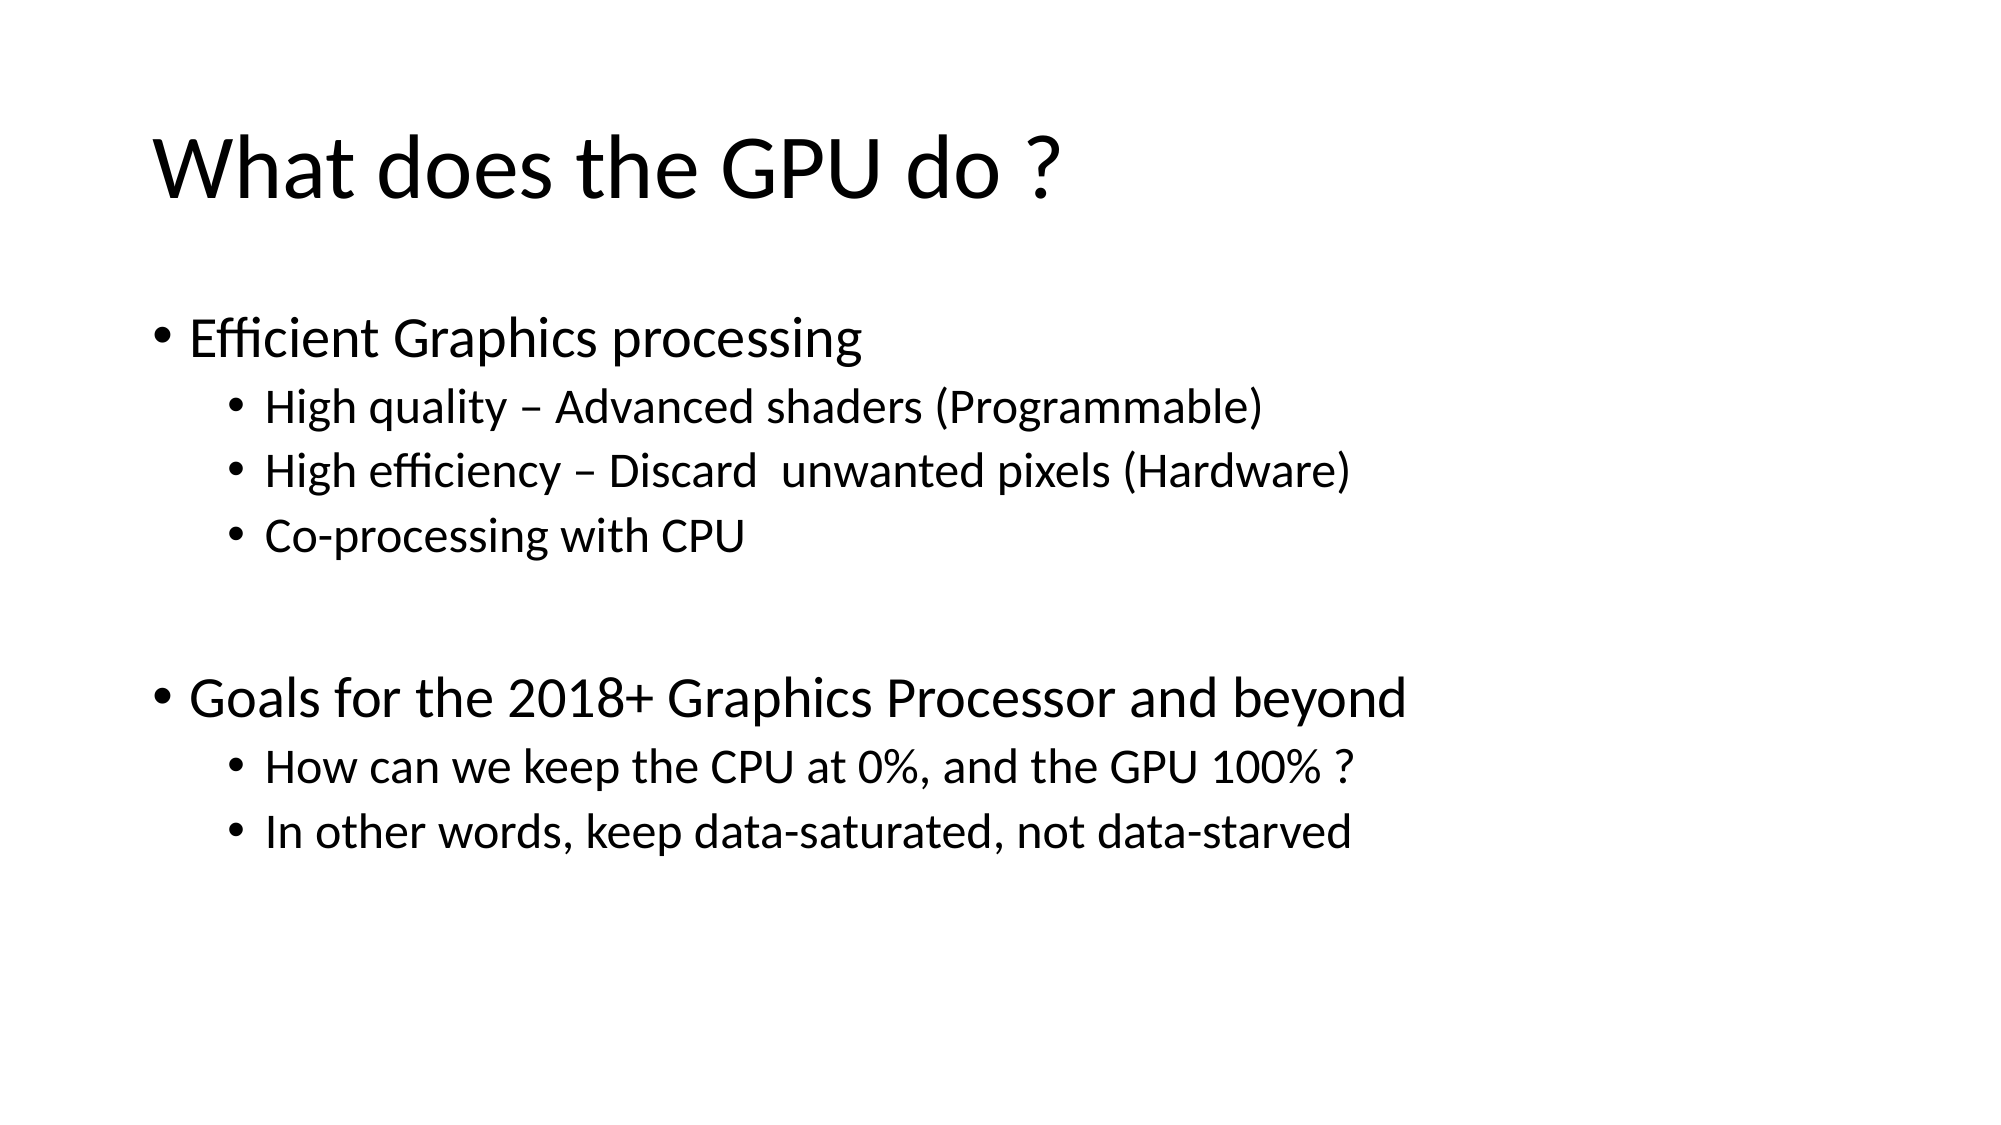

# What does the GPU do ?
Efficient Graphics processing
High quality – Advanced shaders (Programmable)
High efficiency – Discard  unwanted pixels (Hardware)
Co-processing with CPU

Goals for the 2018+ Graphics Processor and beyond
How can we keep the CPU at 0%, and the GPU 100% ?
In other words, keep data-saturated, not data-starved